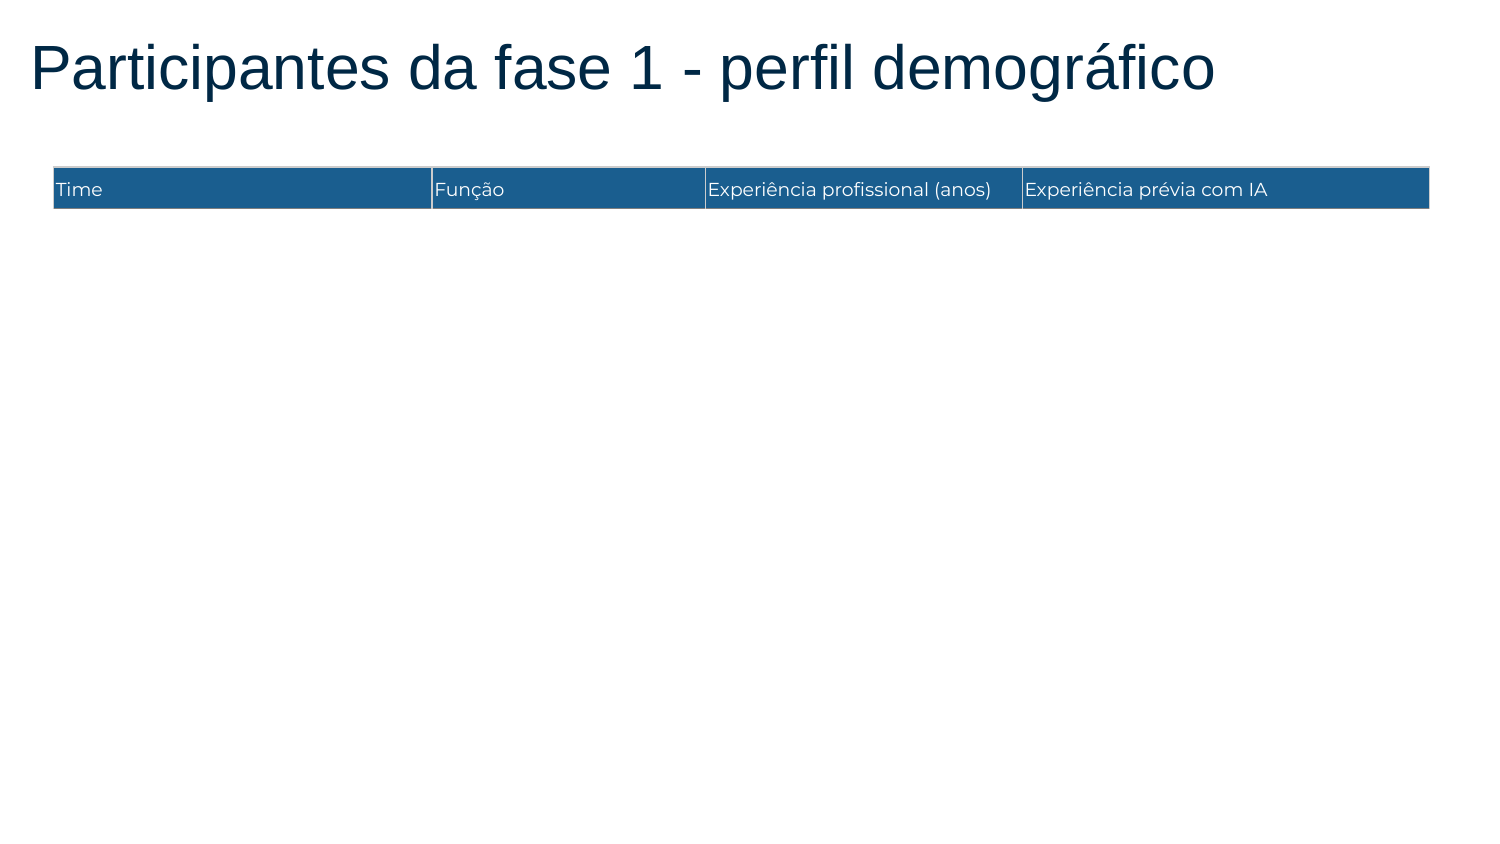

Participantes da fase 1 - perfil demográfico
| Time | Função | Experiência profissional (anos) | Experiência prévia com IA |
| --- | --- | --- | --- |